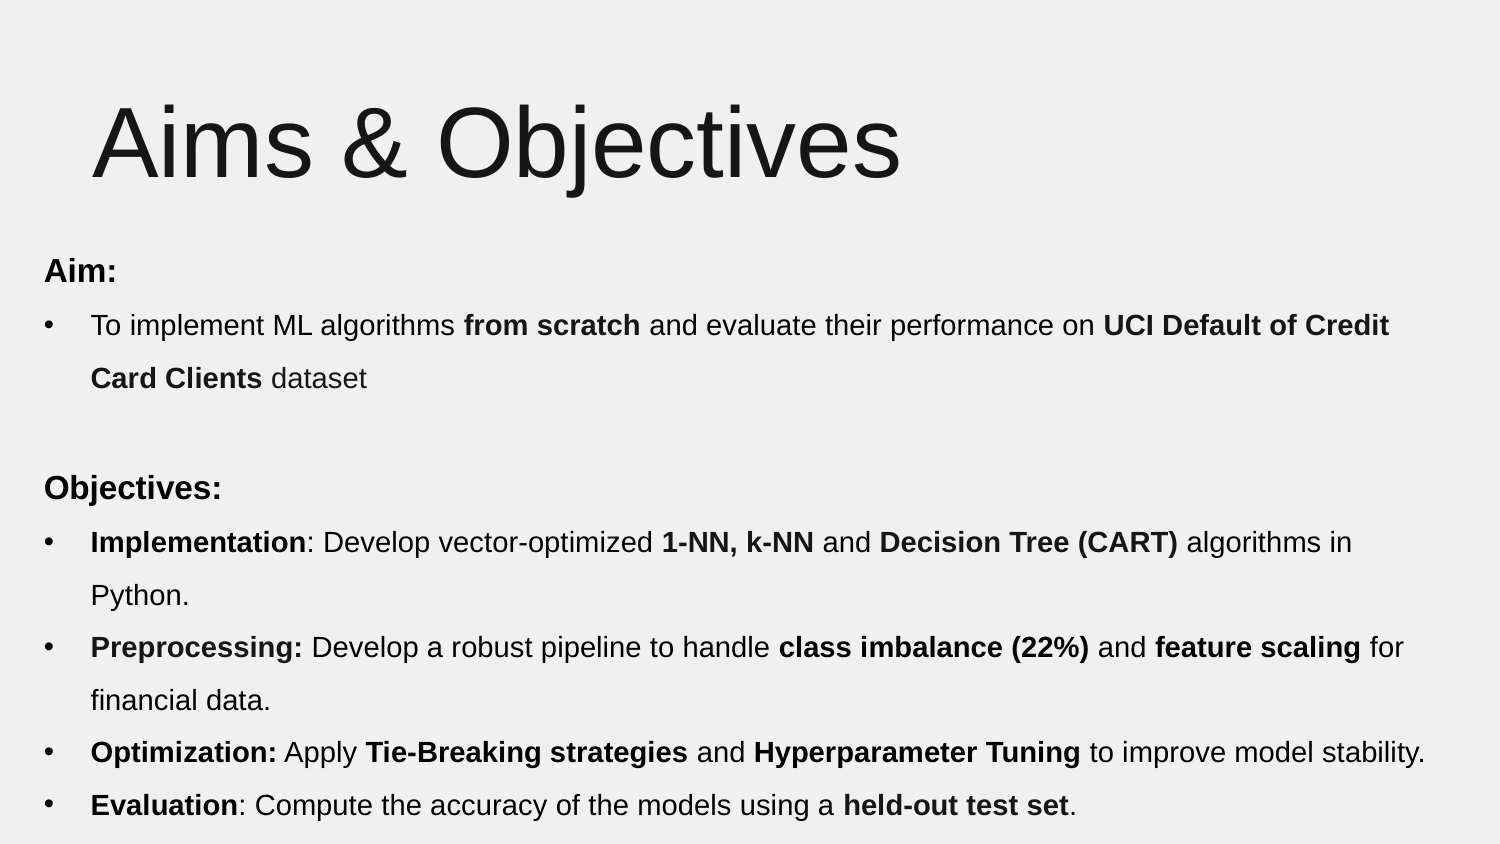

Aims & Objectives
Aim:
To implement ML algorithms from scratch and evaluate their performance on UCI Default of Credit Card Clients dataset

Objectives:
Implementation: Develop vector-optimized 1-NN, k-NN and Decision Tree (CART) algorithms in Python.
Preprocessing: Develop a robust pipeline to handle class imbalance (22%) and feature scaling for financial data.
Optimization: Apply Tie-Breaking strategies and Hyperparameter Tuning to improve model stability.
Evaluation: Compute the accuracy of the models using a held-out test set.